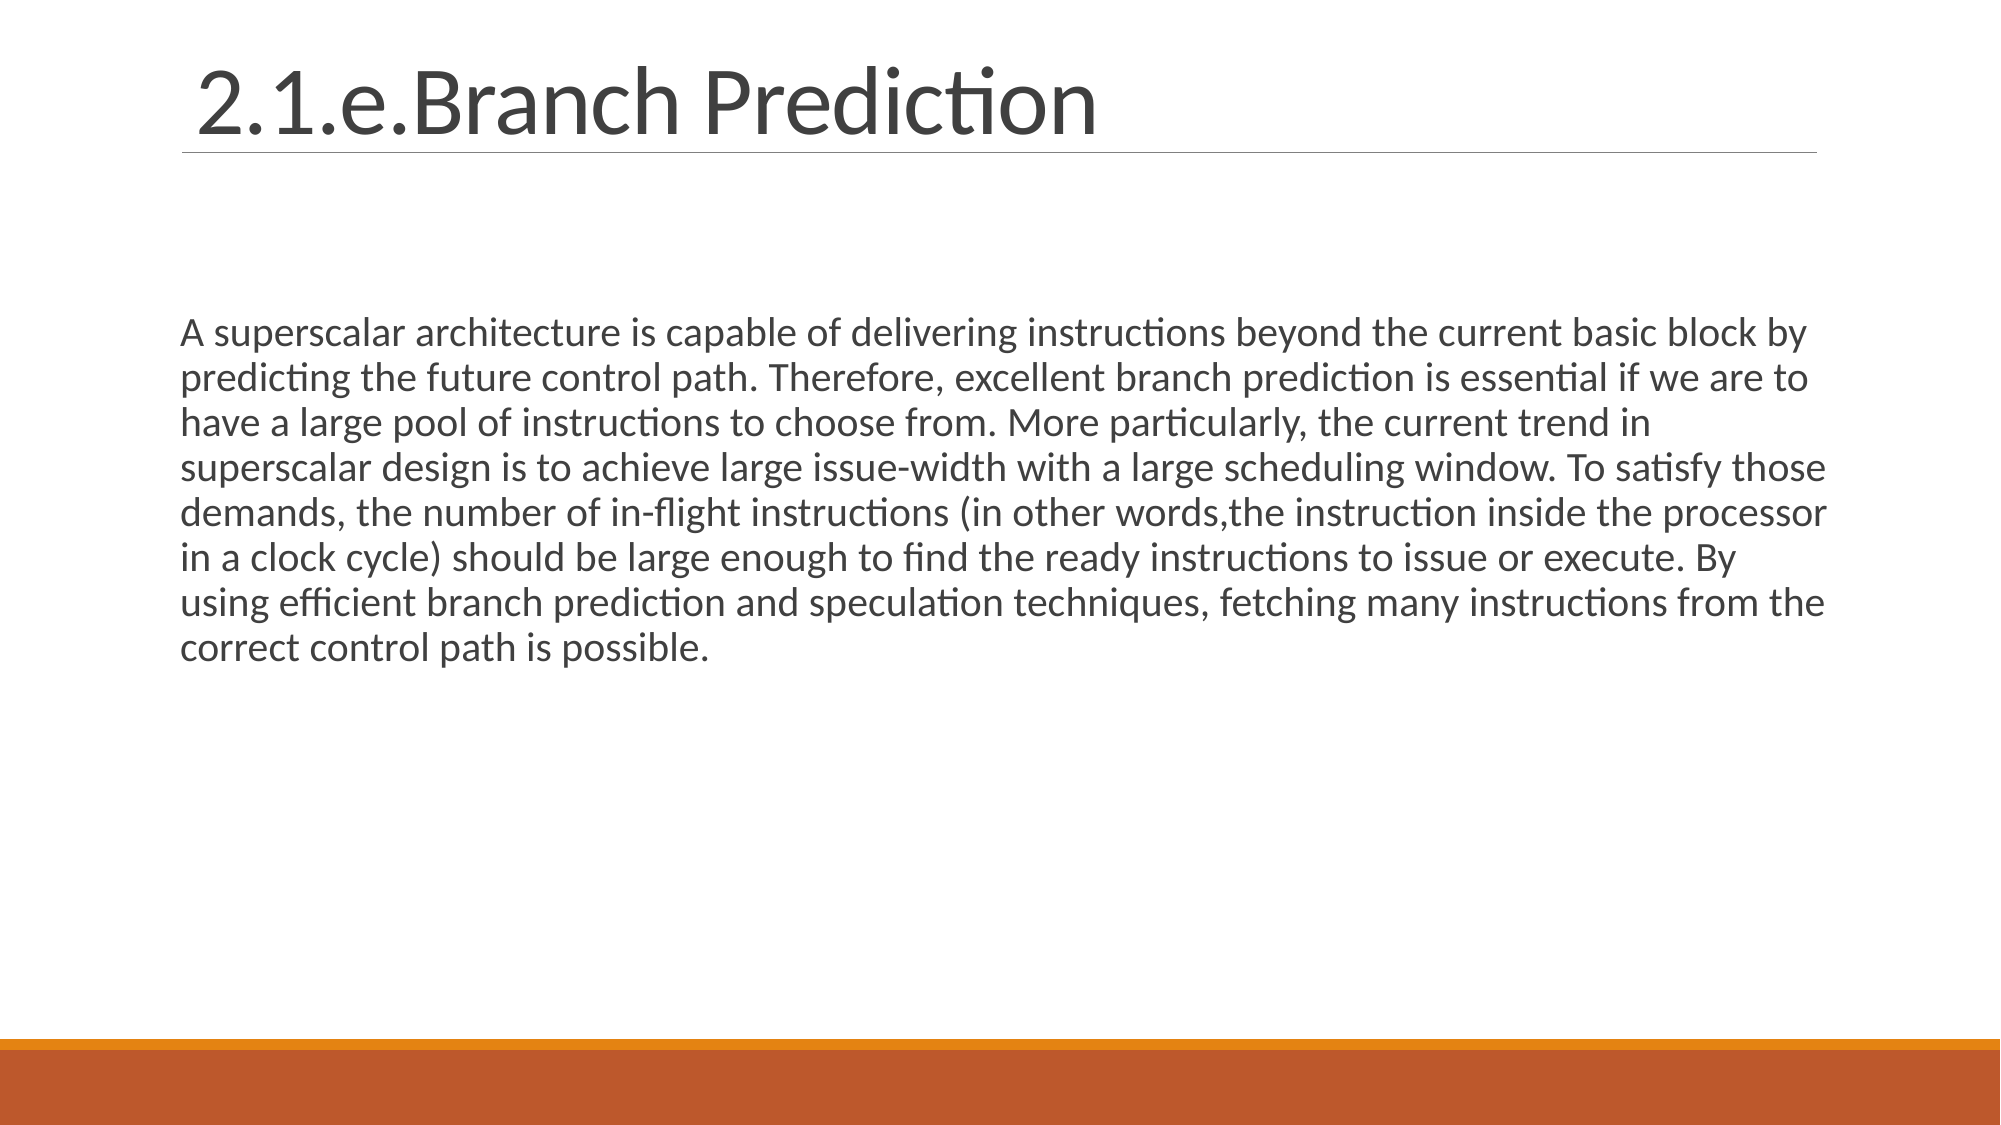

# 2.1.e.Branch Prediction
A superscalar architecture is capable of delivering instructions beyond the current basic block by predicting the future control path. Therefore, excellent branch prediction is essential if we are to have a large pool of instructions to choose from. More particularly, the current trend in superscalar design is to achieve large issue-width with a large scheduling window. To satisfy those demands, the number of in-flight instructions (in other words,the instruction inside the processor in a clock cycle) should be large enough to find the ready instructions to issue or execute. By using efficient branch prediction and speculation techniques, fetching many instructions from the correct control path is possible.